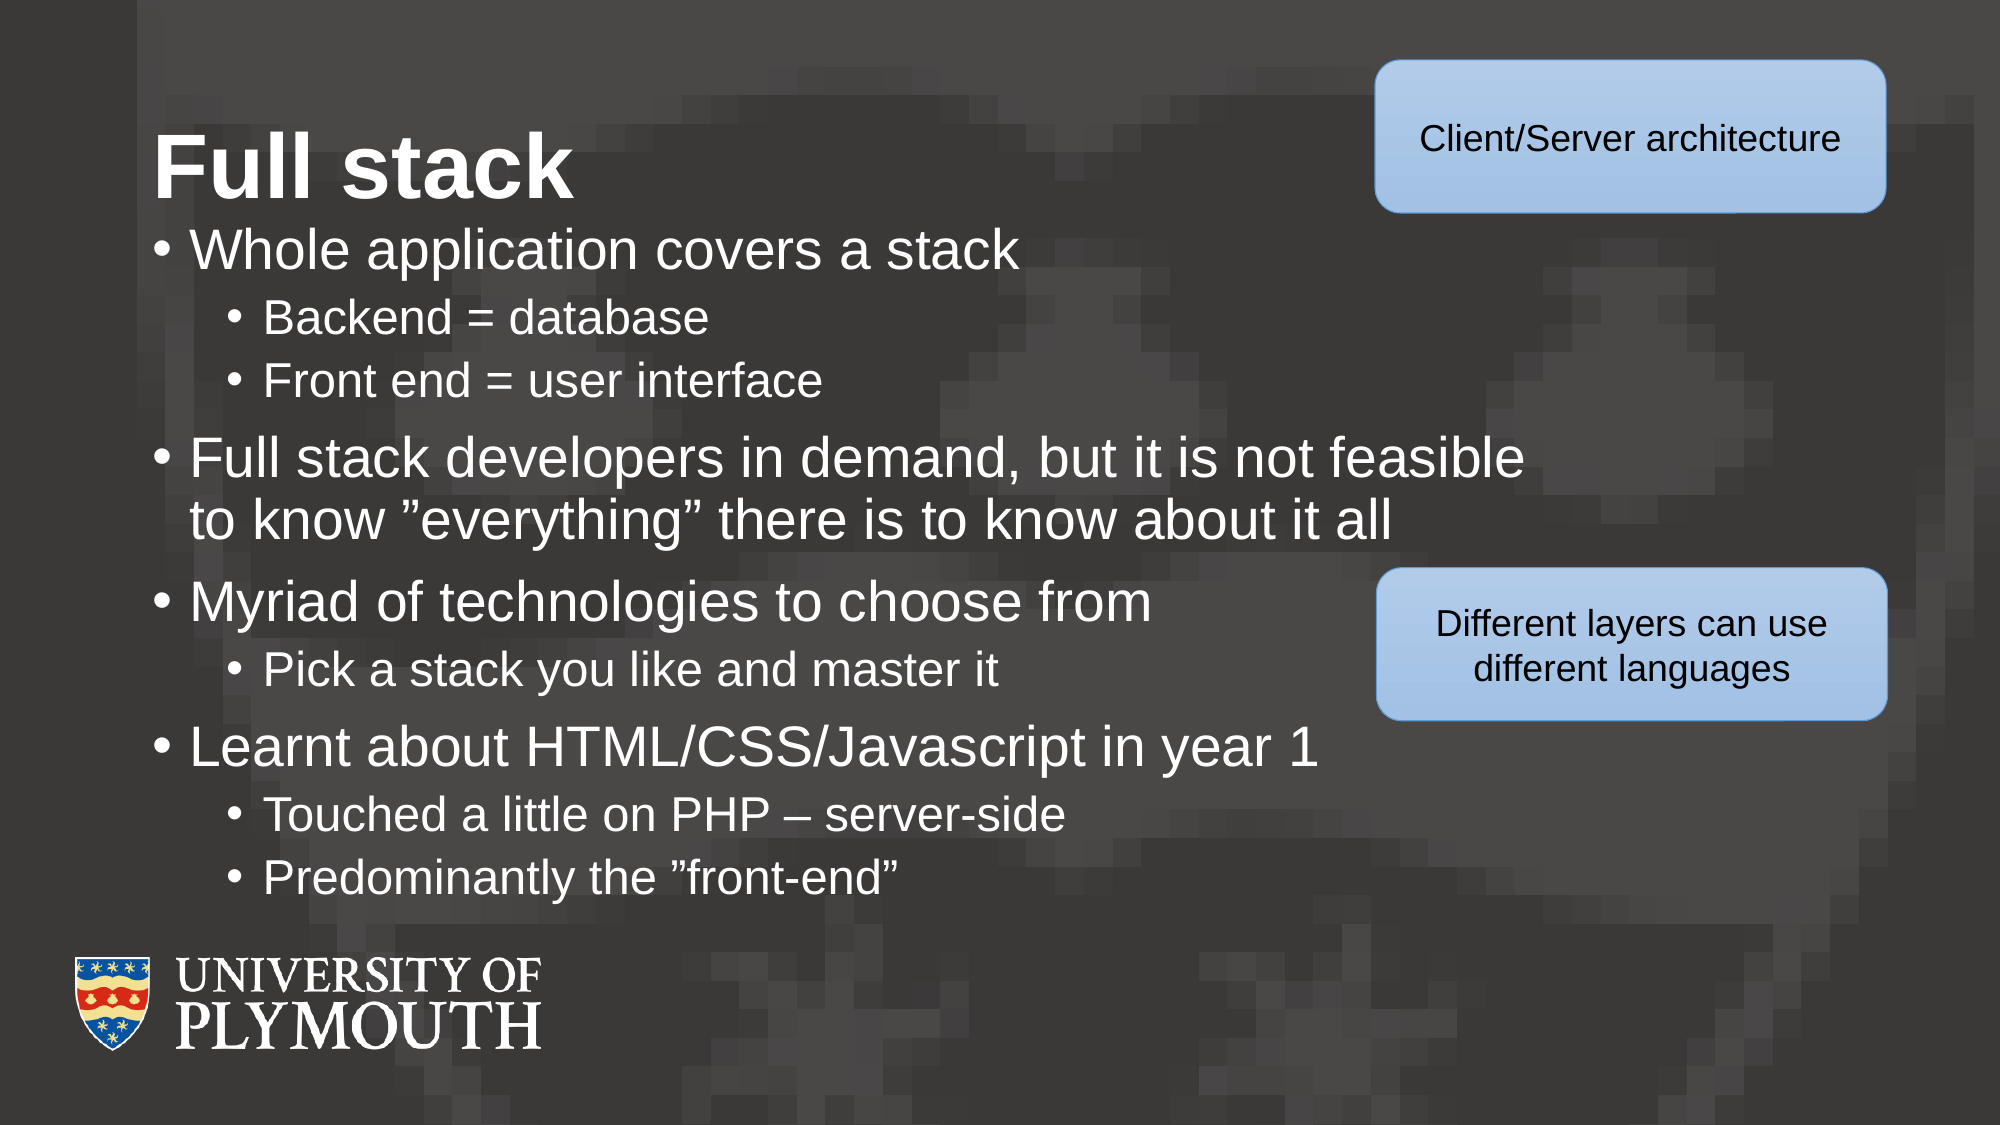

# Full stack
Client/Server architecture
Whole application covers a stack
Backend = database
Front end = user interface
Full stack developers in demand, but it is not feasible to know ”everything” there is to know about it all
Myriad of technologies to choose from
Pick a stack you like and master it
Learnt about HTML/CSS/Javascript in year 1
Touched a little on PHP – server-side
Predominantly the ”front-end”
Different layers can use different languages